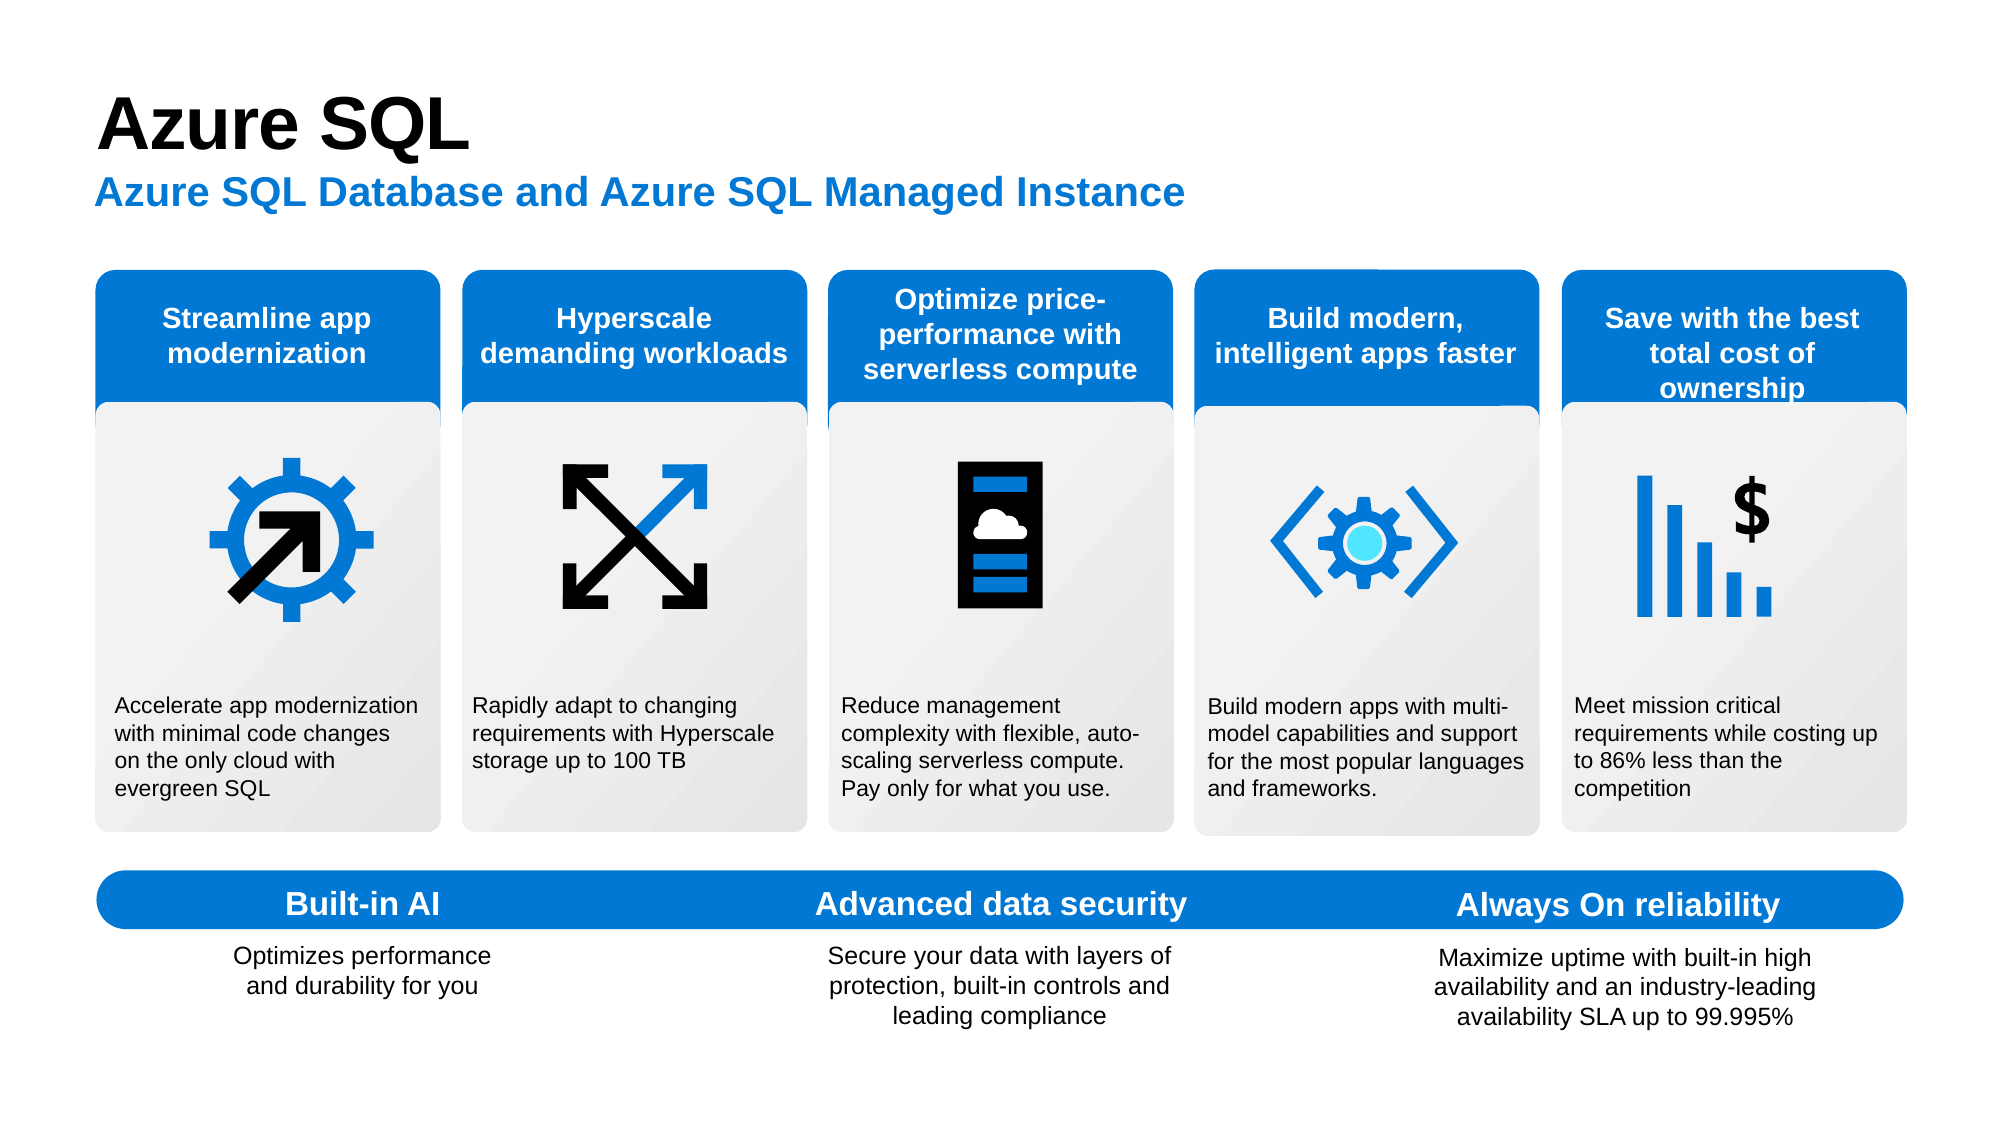

# Azure SQL
Azure SQL Database and Azure SQL Managed Instance

Optimize price-performance with serverless compute
Streamline app modernization
Hyperscale demanding workloads
Build modern, intelligent apps faster
Save with the best total cost of ownership

Accelerate app modernization with minimal code changes on the only cloud with evergreen SQL
Rapidly adapt to changing requirements with Hyperscale storage up to 100 TB
Reduce management complexity with flexible, auto-scaling serverless compute. Pay only for what you use.
Meet mission critical requirements while costing up to 86% less than the competition
Build modern apps with multi-model capabilities and support for the most popular languages and frameworks.

Advanced data security
Built-in AI
Always On reliability
Optimizes performance and durability for you
Secure your data with layers of protection, built-in controls and leading compliance
Maximize uptime with built-in high availability and an industry-leading availability SLA up to 99.995%